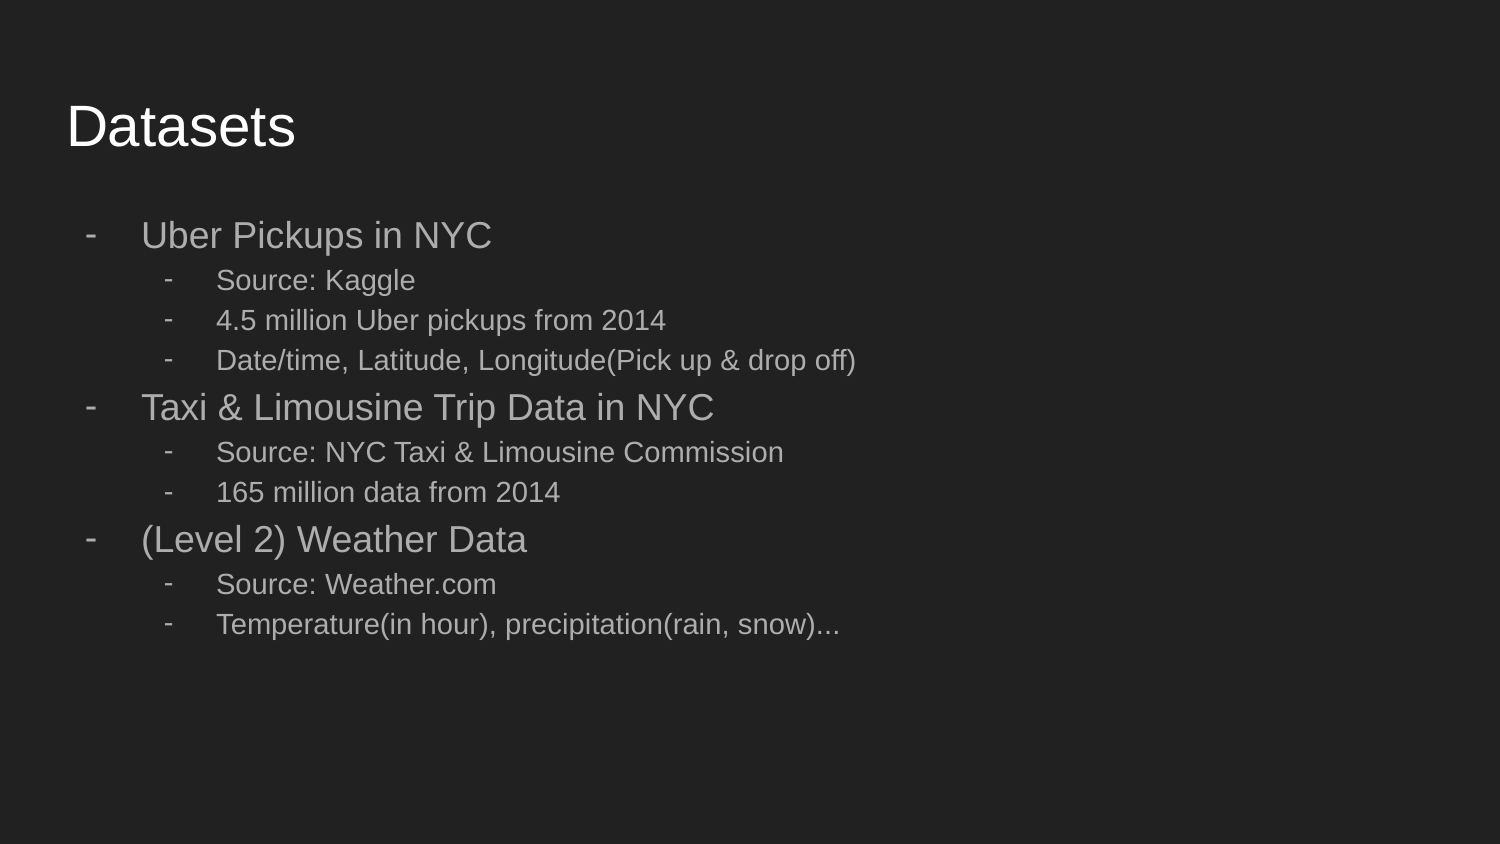

# Datasets
Uber Pickups in NYC
Source: Kaggle
4.5 million Uber pickups from 2014
Date/time, Latitude, Longitude(Pick up & drop off)
Taxi & Limousine Trip Data in NYC
Source: NYC Taxi & Limousine Commission
165 million data from 2014
(Level 2) Weather Data
Source: Weather.com
Temperature(in hour), precipitation(rain, snow)...